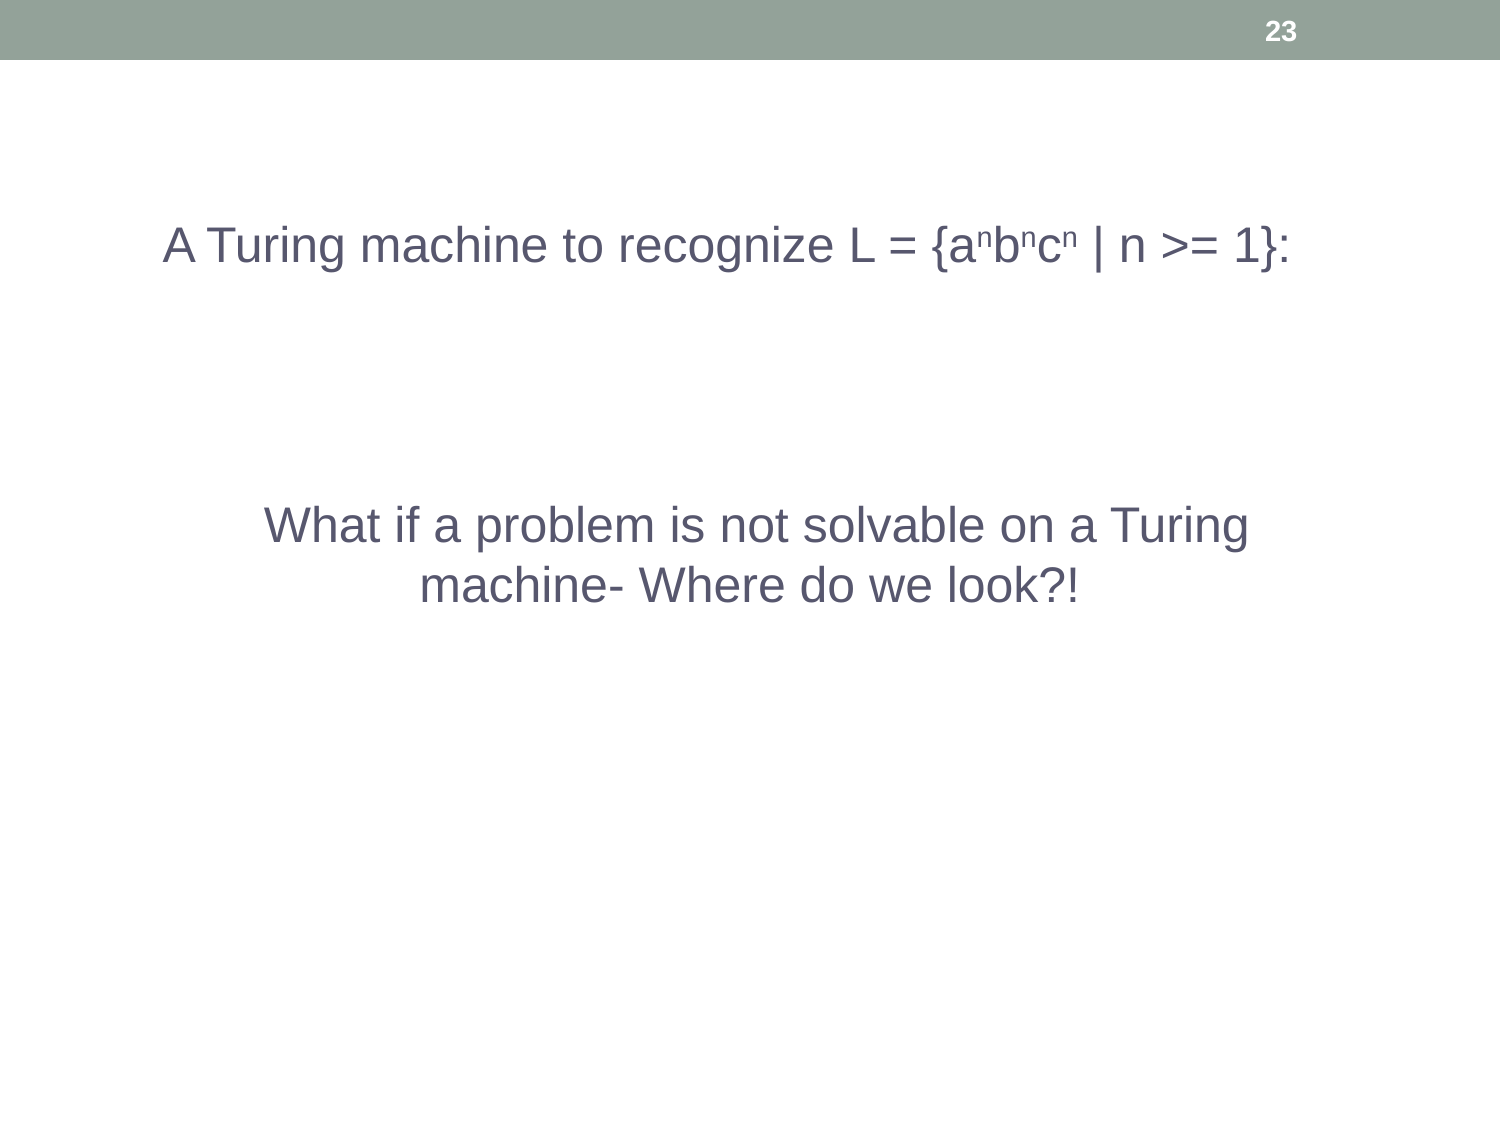

23

A Turing machine to recognize L = {anbncn | n >= 1}:

 What if a problem is not solvable on a Turing machine- Where do we look?!